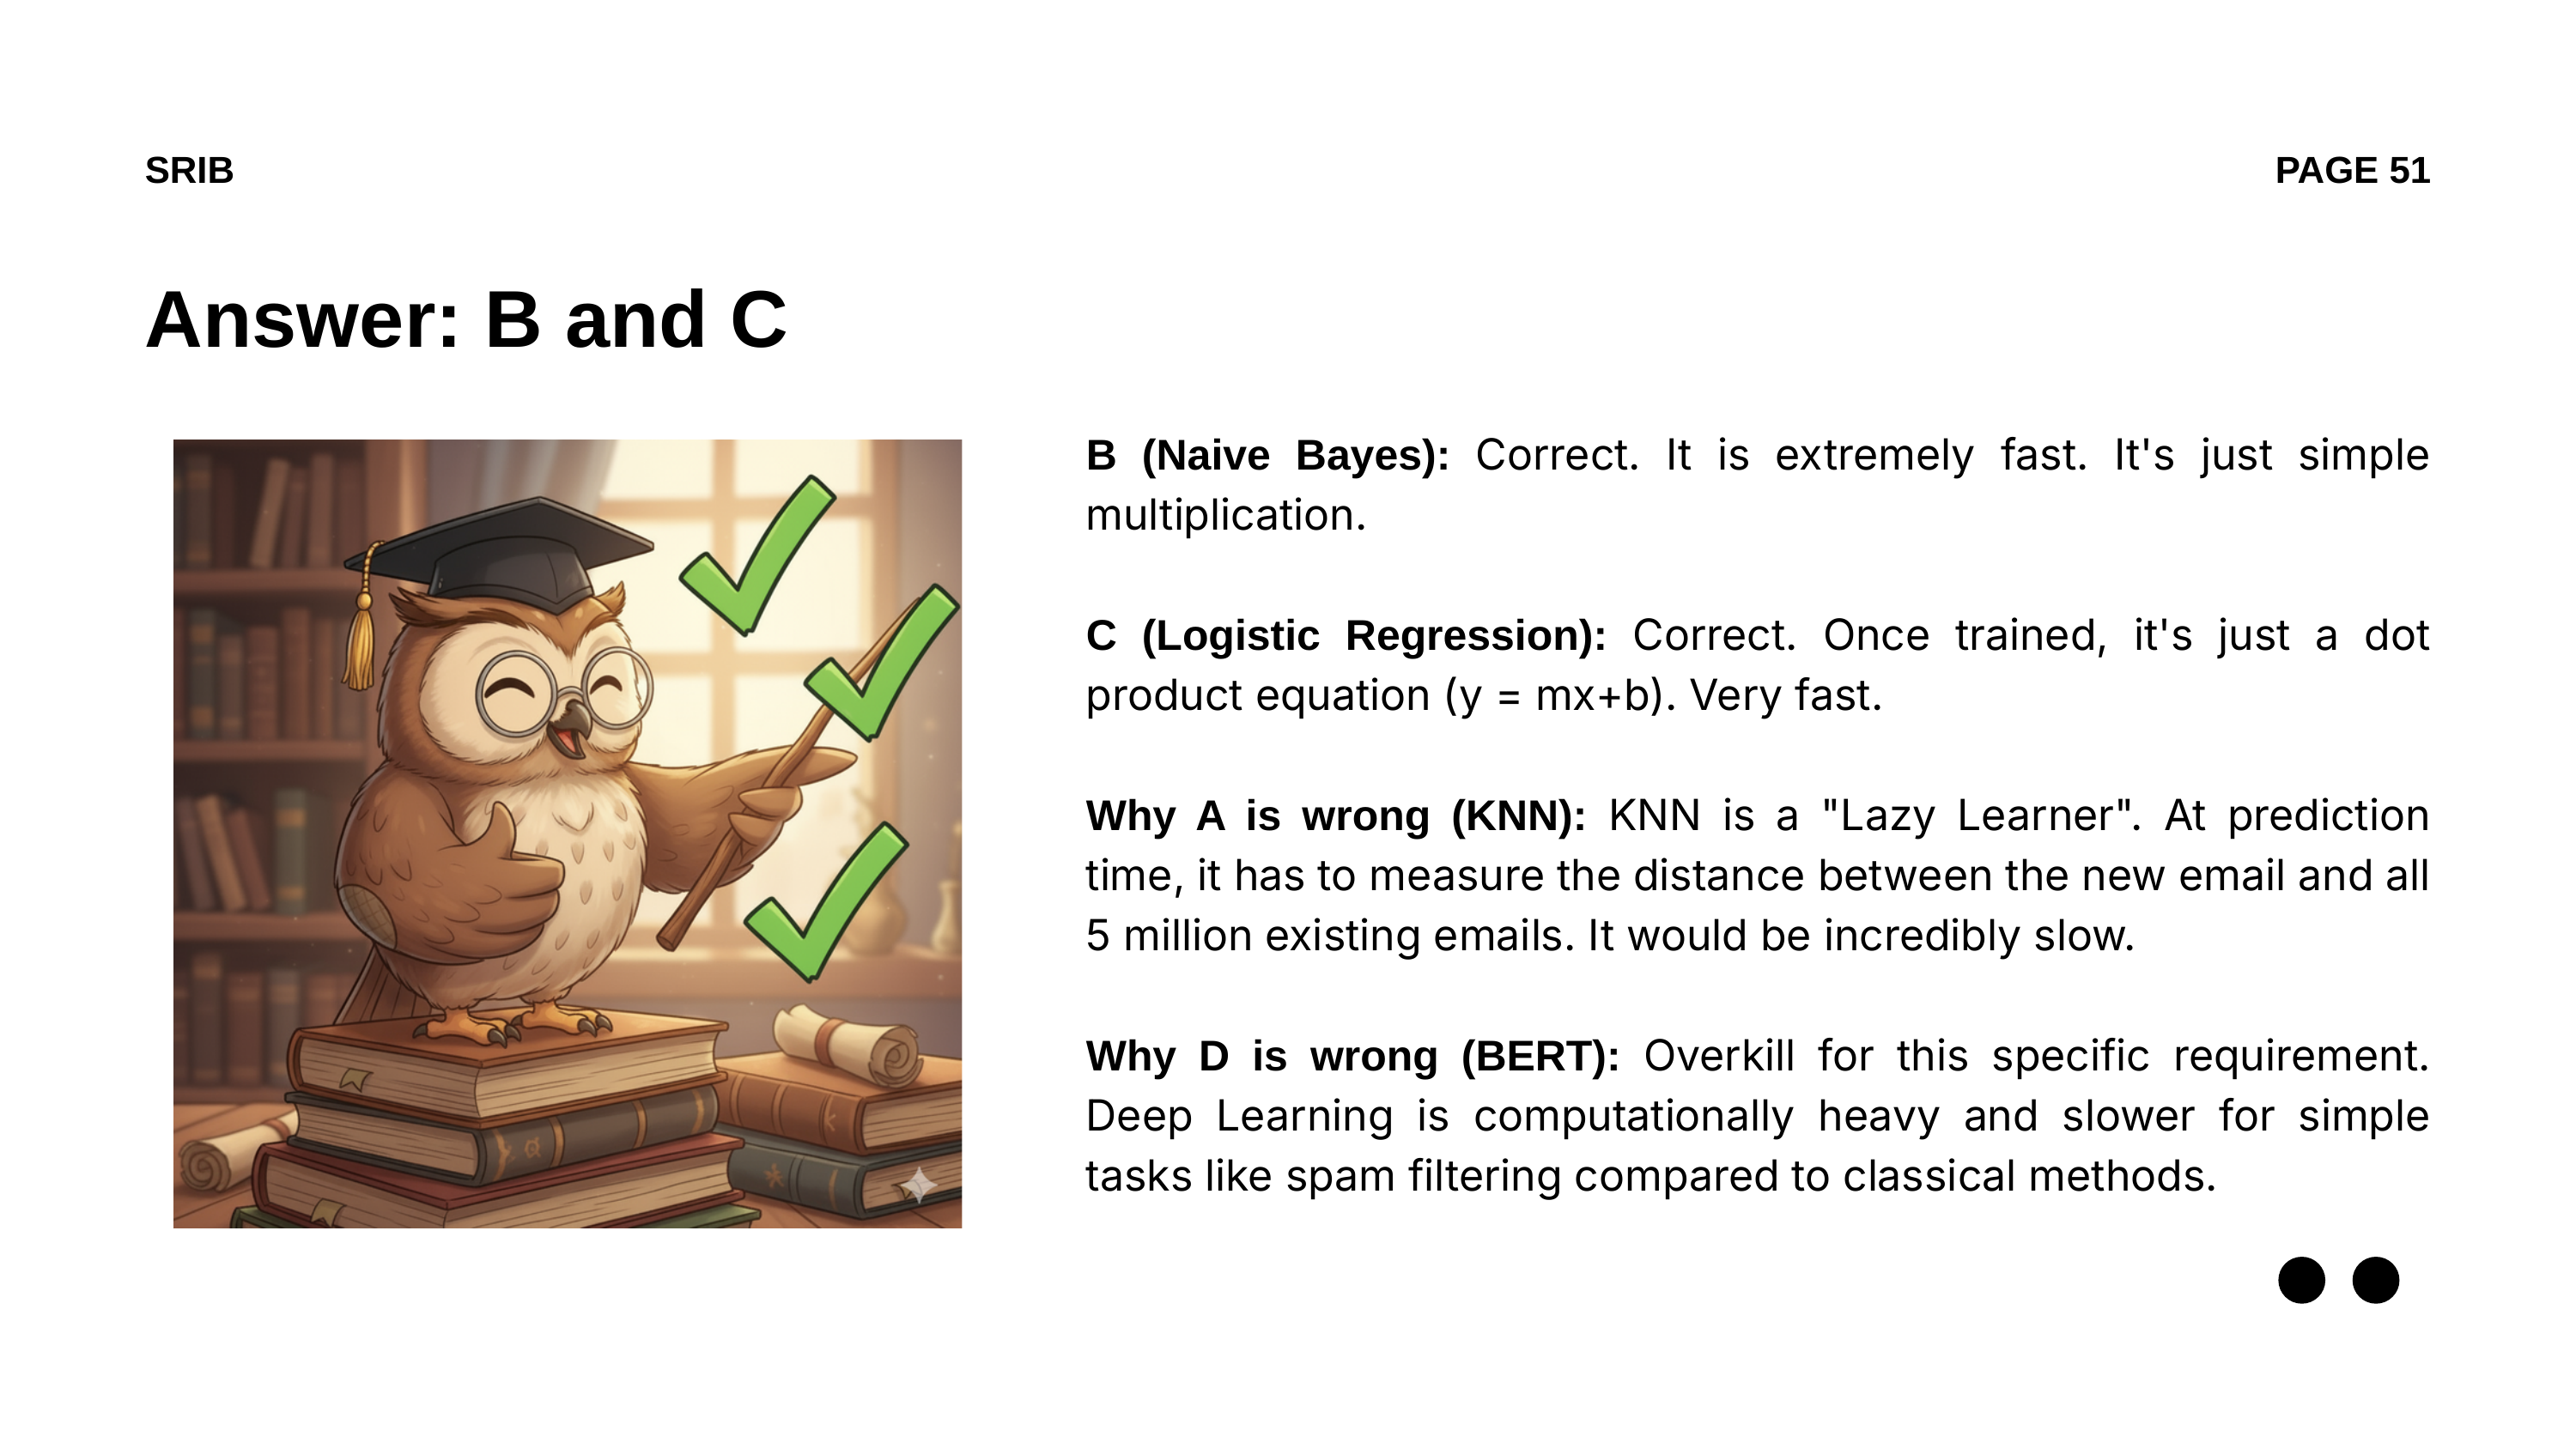

SRIB
PAGE 51
Answer: B and C
B (Naive Bayes): Correct. It is extremely fast. It's just simple multiplication.

C (Logistic Regression): Correct. Once trained, it's just a dot product equation (y = mx+b). Very fast.

Why A is wrong (KNN): KNN is a "Lazy Learner". At prediction time, it has to measure the distance between the new email and all 5 million existing emails. It would be incredibly slow.

Why D is wrong (BERT): Overkill for this specific requirement. Deep Learning is computationally heavy and slower for simple tasks like spam filtering compared to classical methods.